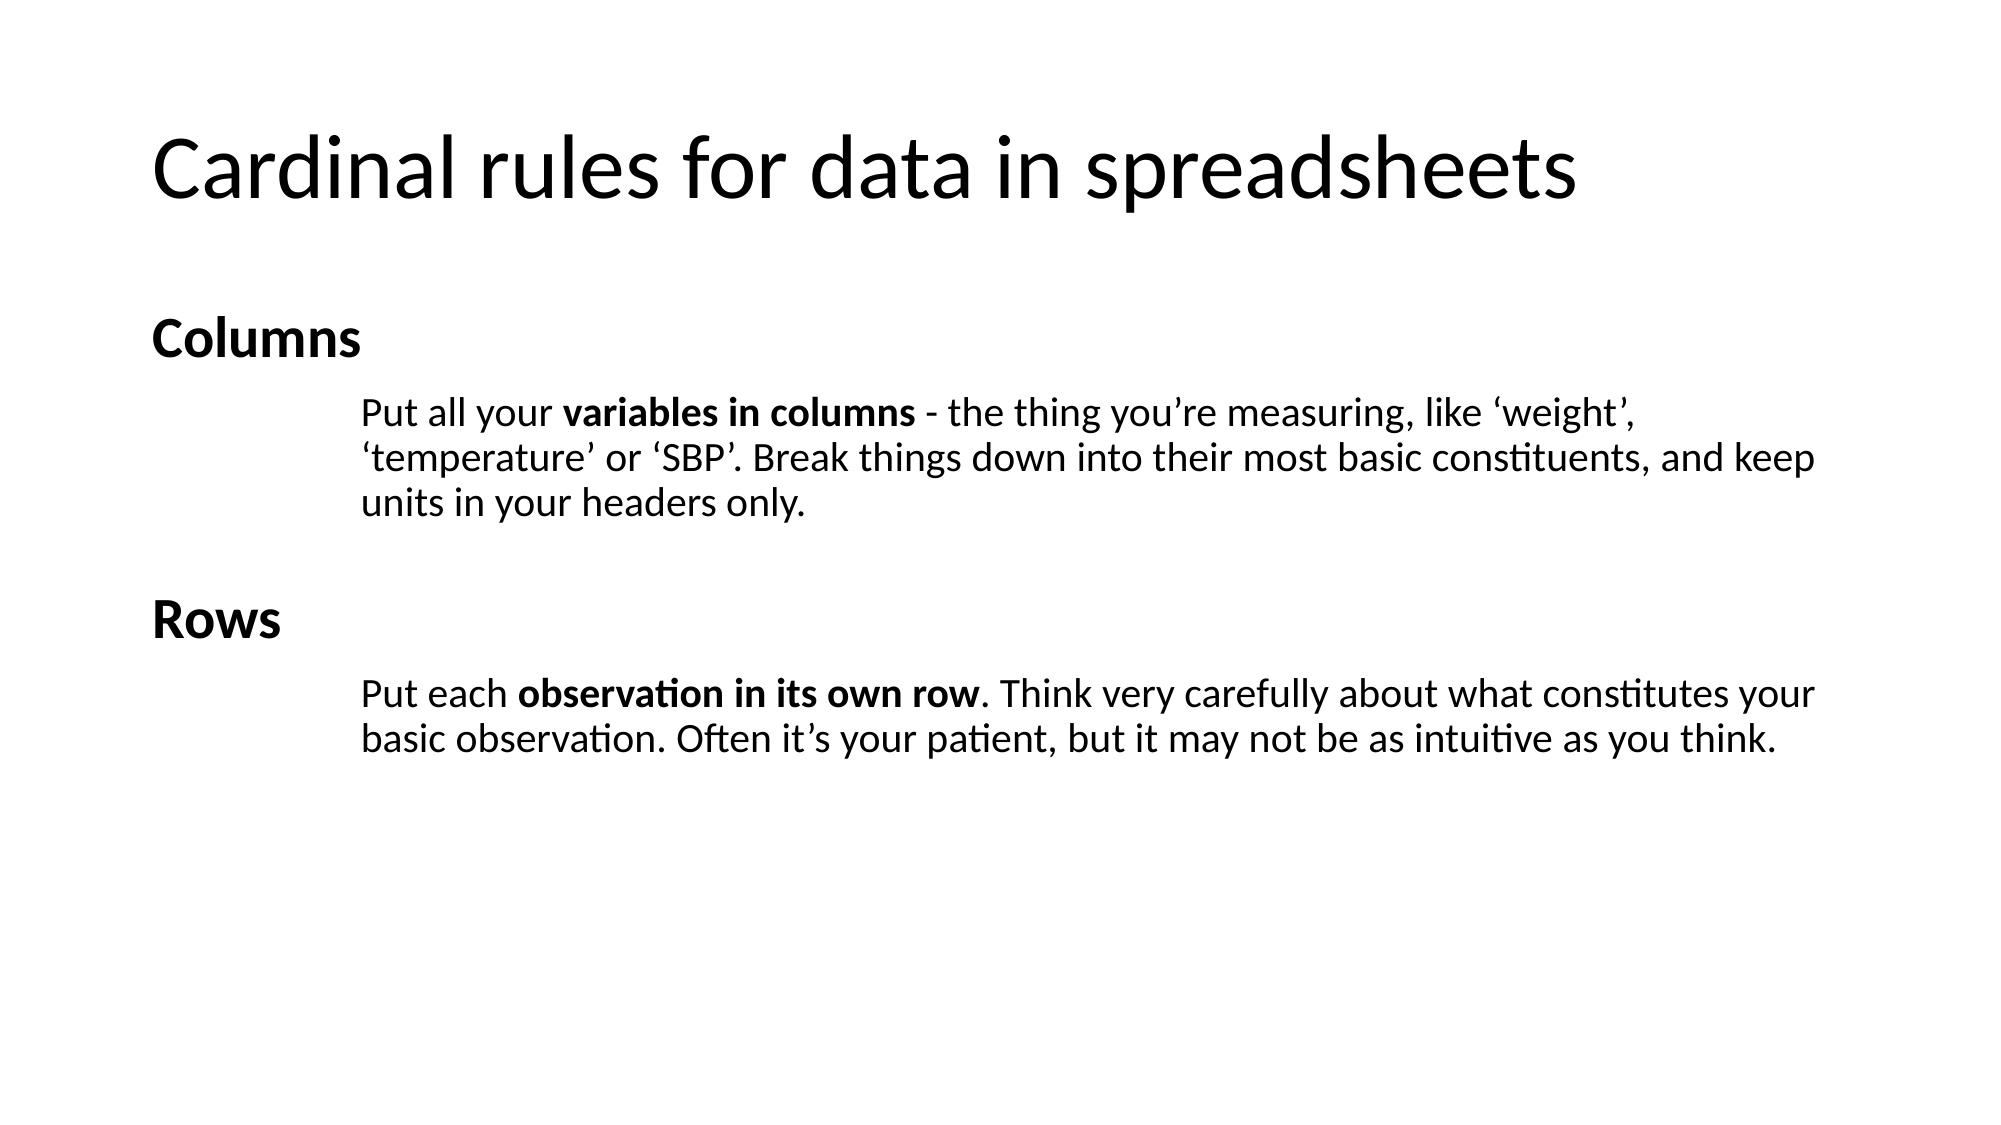

# Cardinal rules for data in spreadsheets
Columns
Put all your variables in columns - the thing you’re measuring, like ‘weight’, ‘temperature’ or ‘SBP’. Break things down into their most basic constituents, and keep units in your headers only.
Rows
Put each observation in its own row. Think very carefully about what constitutes your basic observation. Often it’s your patient, but it may not be as intuitive as you think.